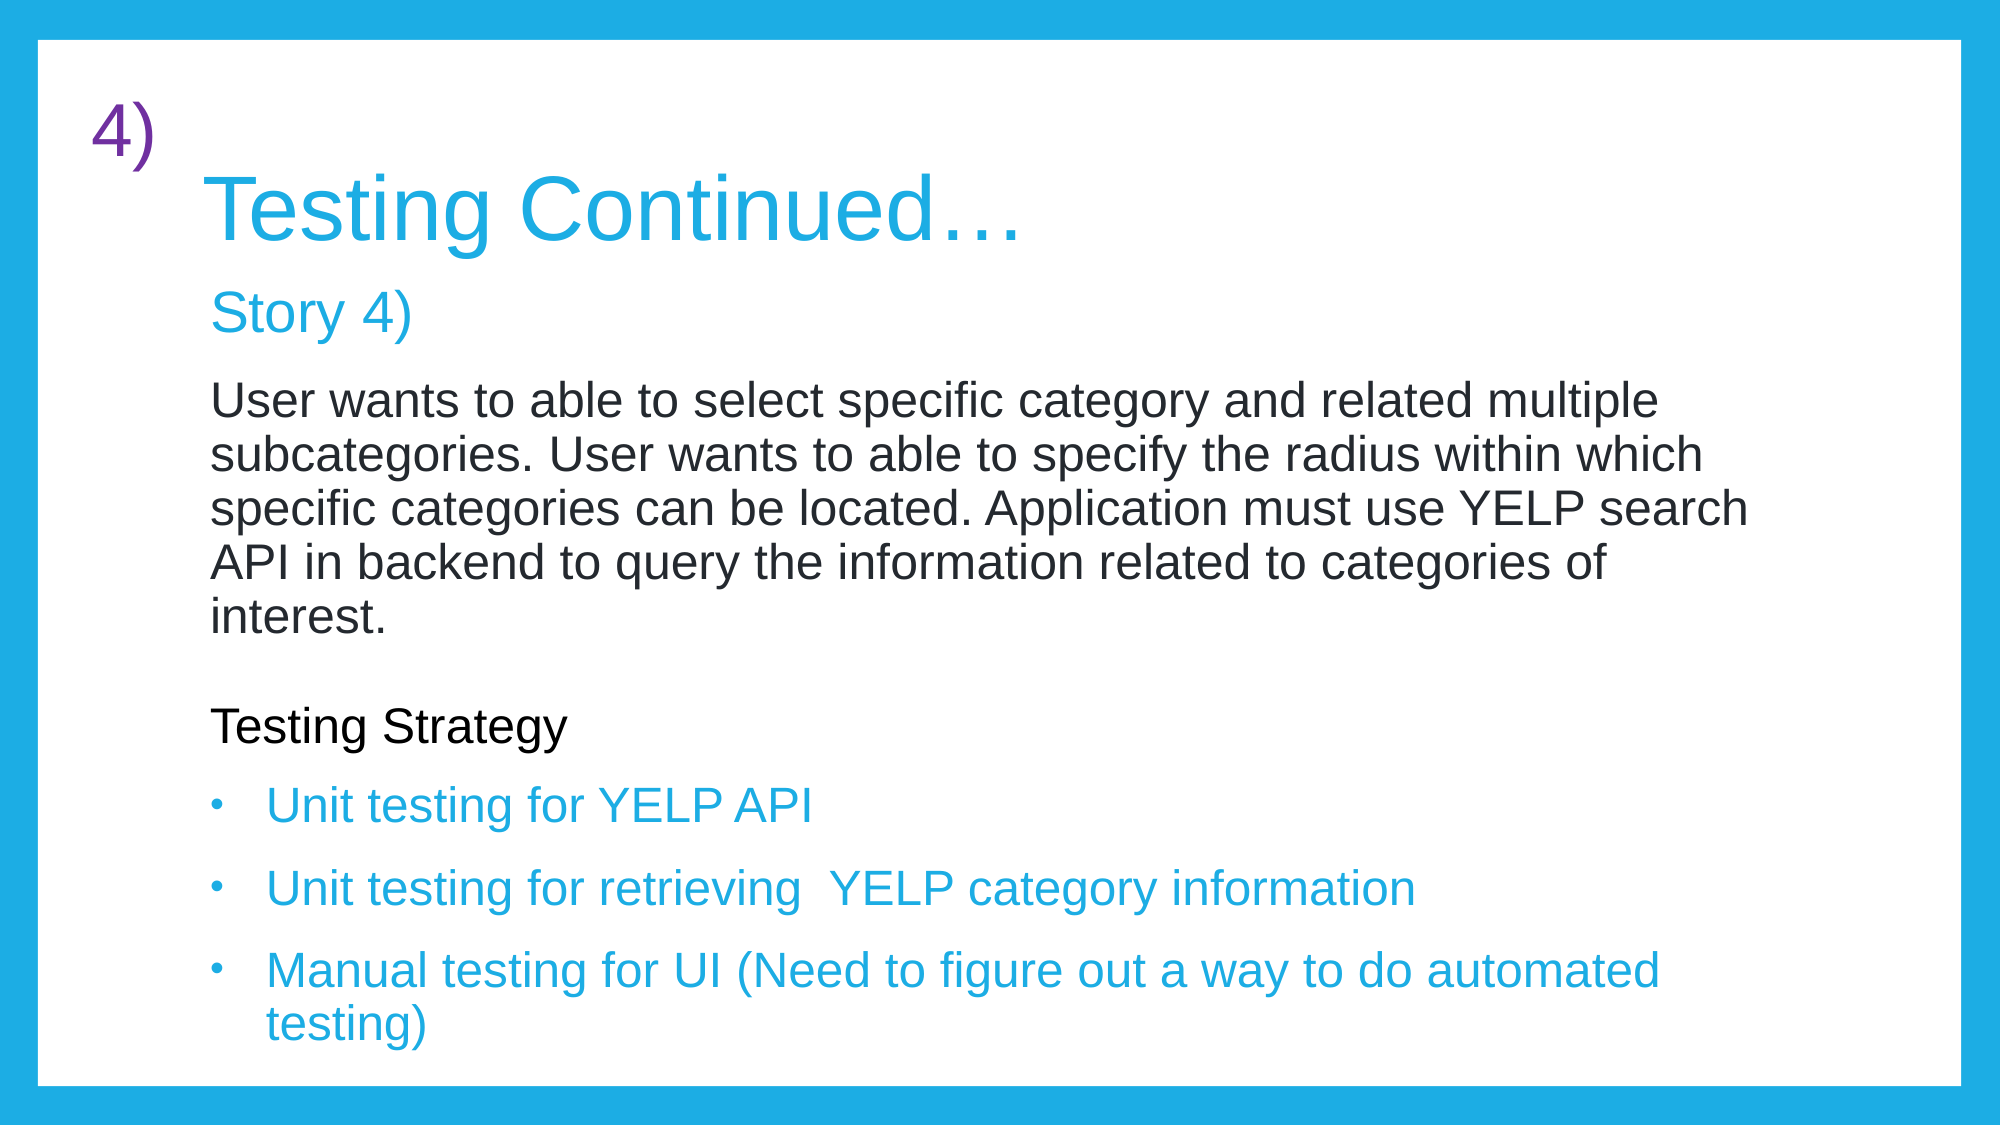

4)
# Testing Continued…
Story 4)
User wants to able to select specific category and related multiple subcategories. User wants to able to specify the radius within which specific categories can be located. Application must use YELP search API in backend to query the information related to categories of interest.

Testing Strategy
Unit testing for YELP API
Unit testing for retrieving  YELP category information
Manual testing for UI (Need to figure out a way to do automated testing)